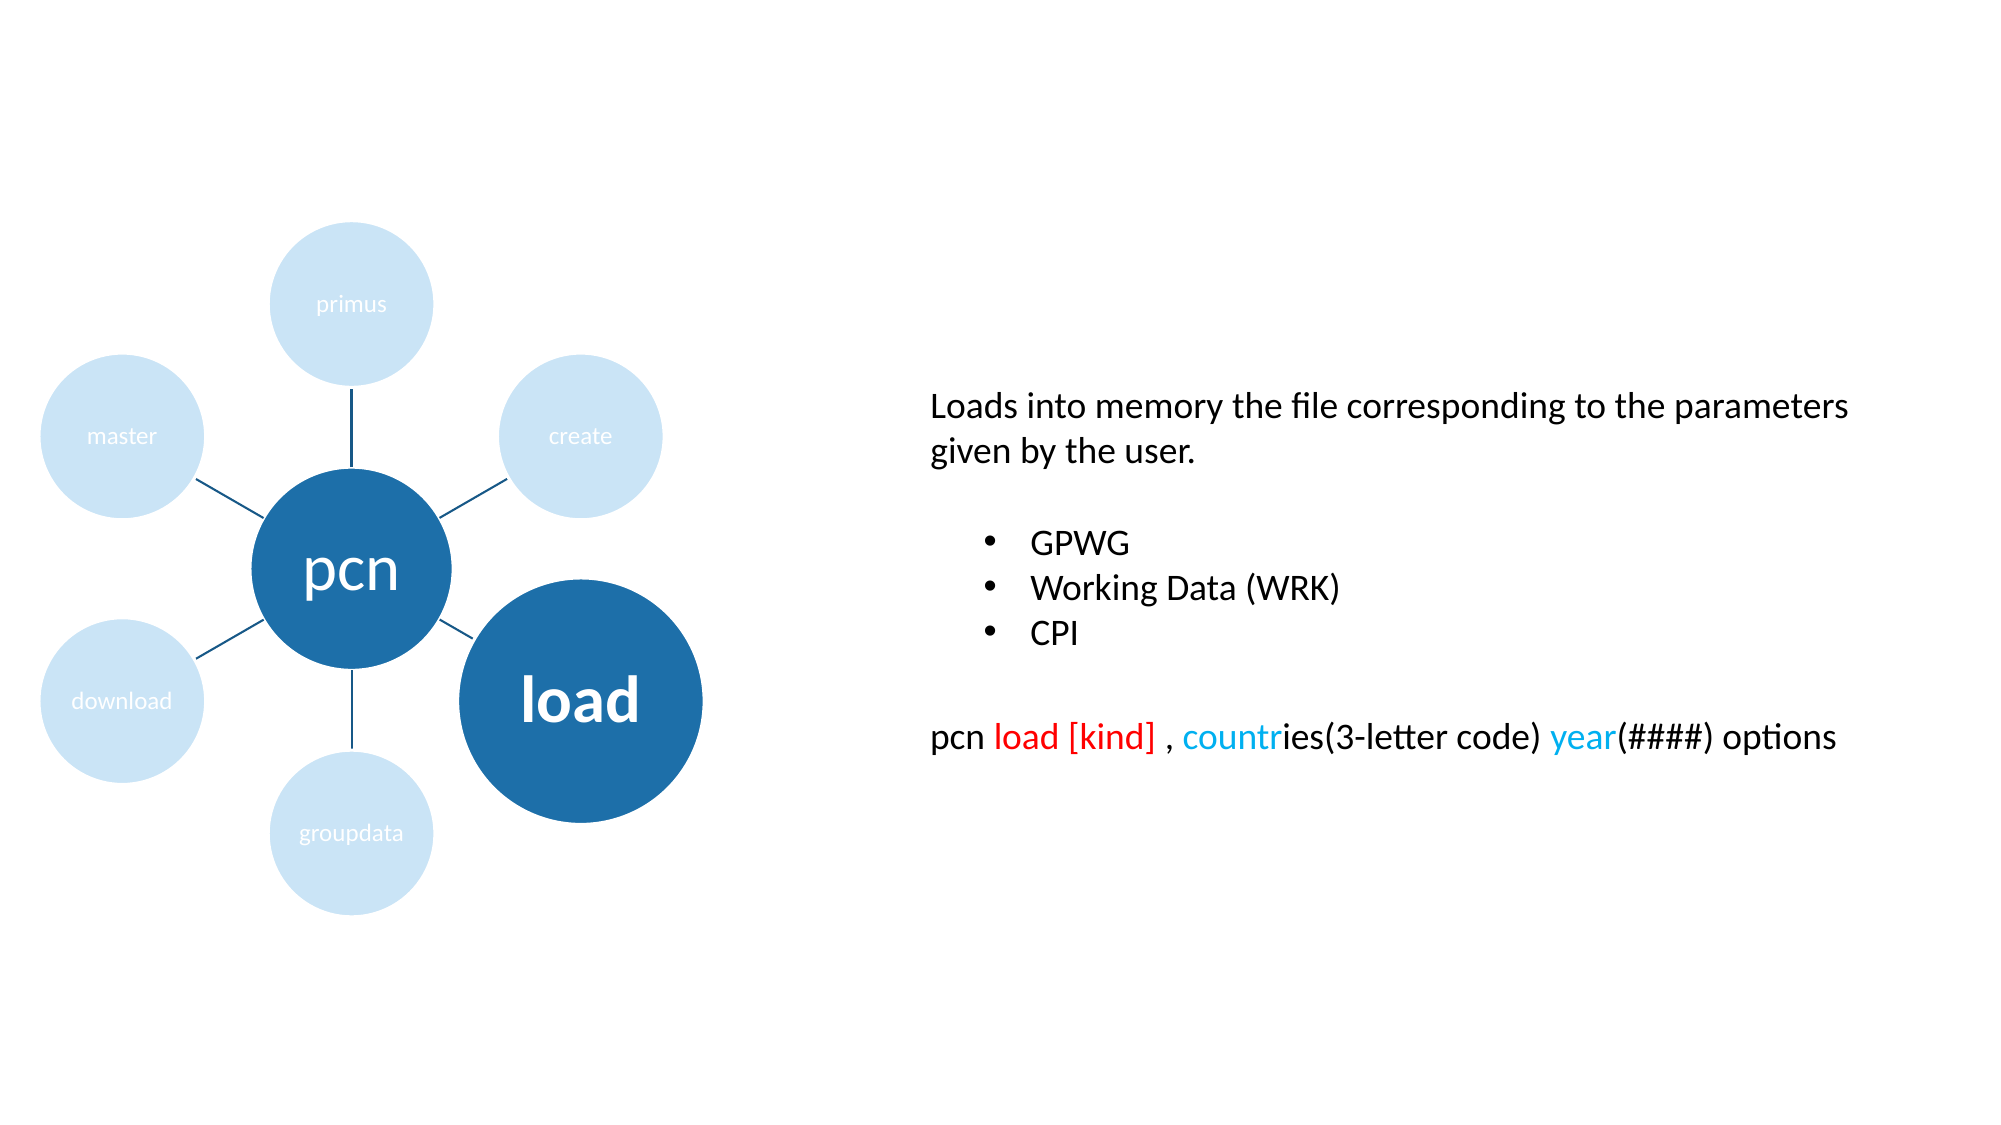

pcn

primus

create

load

groupdata

download

master
Loads into memory the file corresponding to the parameters given by the user.
GPWG
Working Data (WRK)
CPI
pcn load [kind] , countries(3-letter code) year(####) options